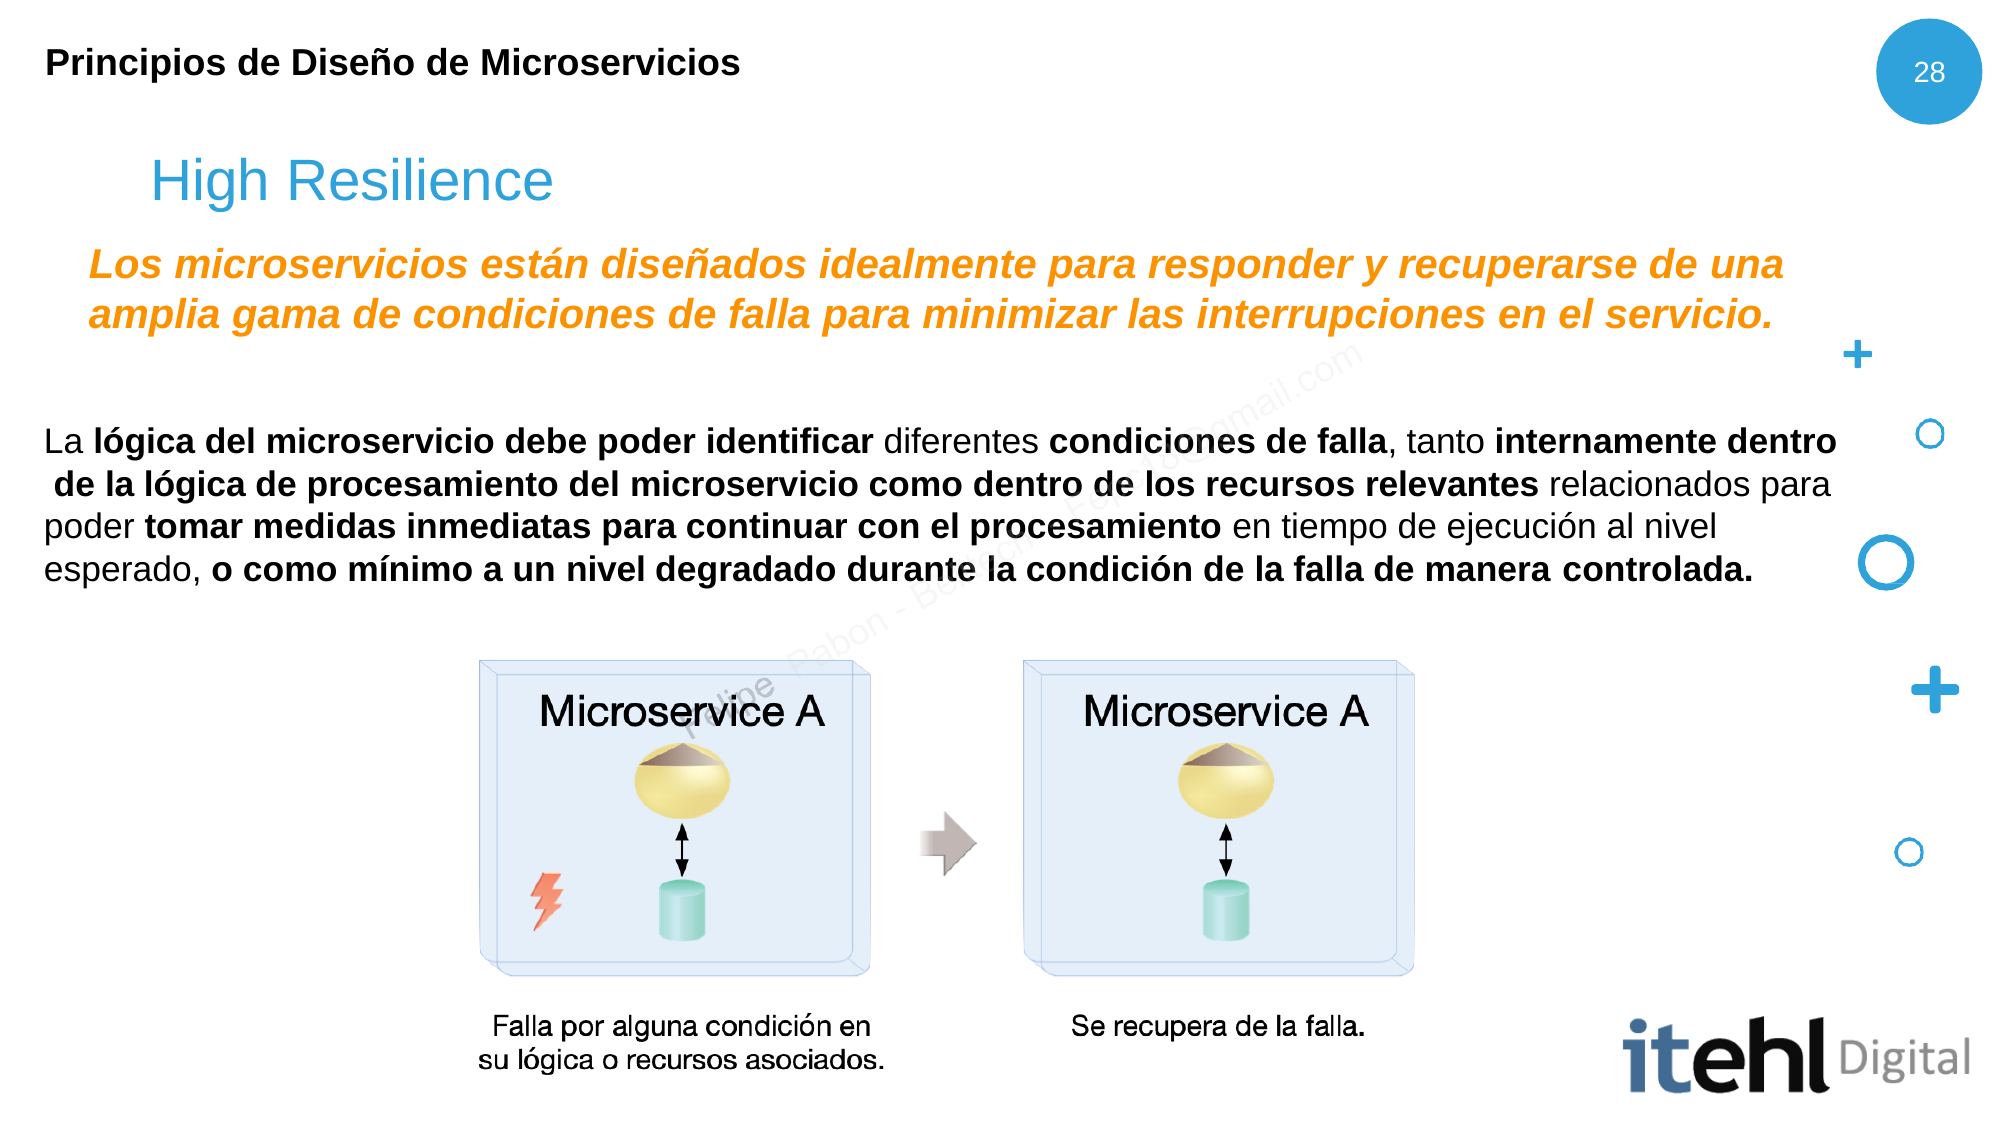

Principios de Diseño de Microservicios
28
# High Resilience
Los microservicios están diseñados idealmente para responder y recuperarse de una
amplia gama de condiciones de falla para minimizar las interrupciones en el servicio.

La lógica del microservicio debe poder identificar diferentes condiciones de falla, tanto internamente dentro  de la lógica de procesamiento del microservicio como dentro de los recursos relevantes relacionados para  poder tomar medidas inmediatas para continuar con el procesamiento en tiempo de ejecución al nivel  esperado, o como mínimo a un nivel degradado durante la condición de la falla de manera controlada.